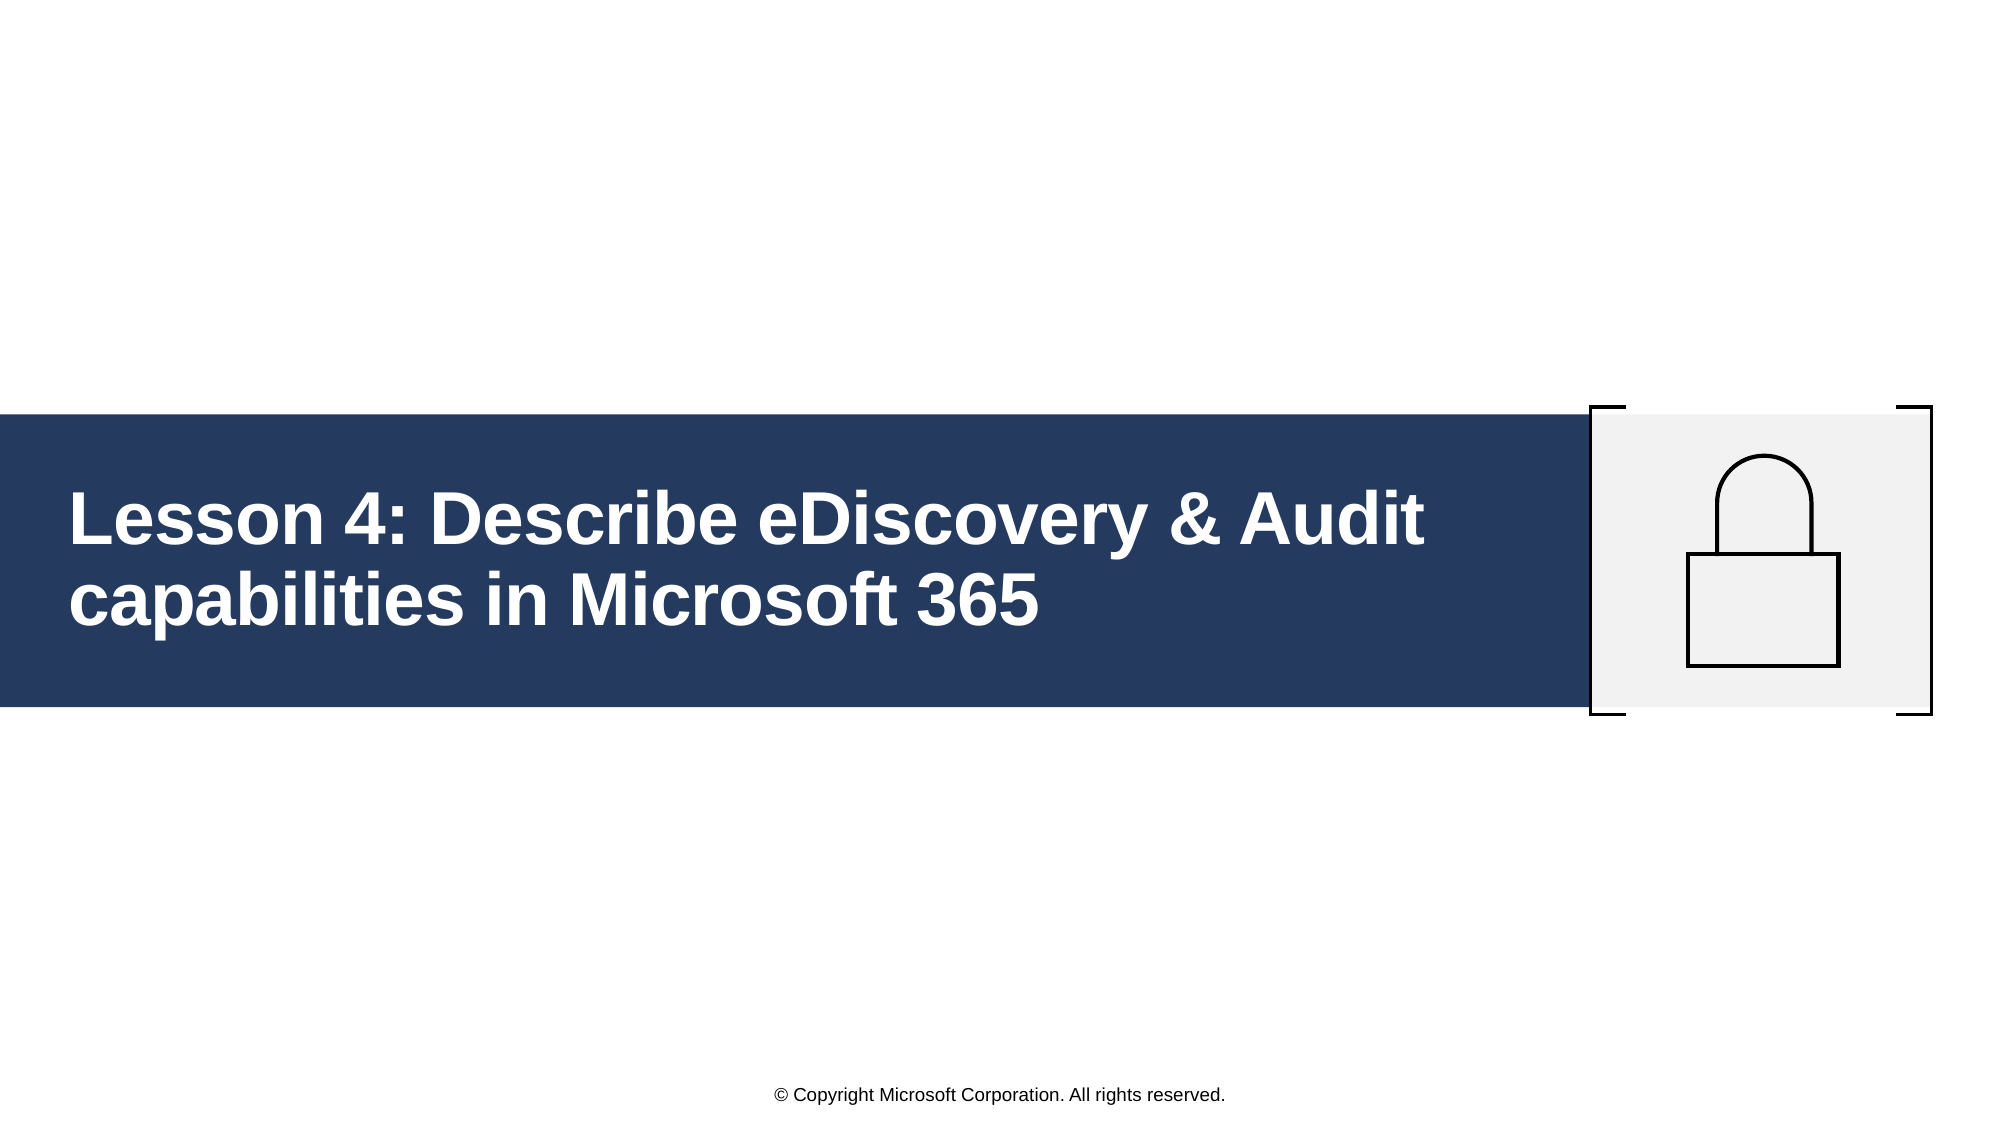

# Lesson 4: Describe eDiscovery & Audit capabilities in Microsoft 365